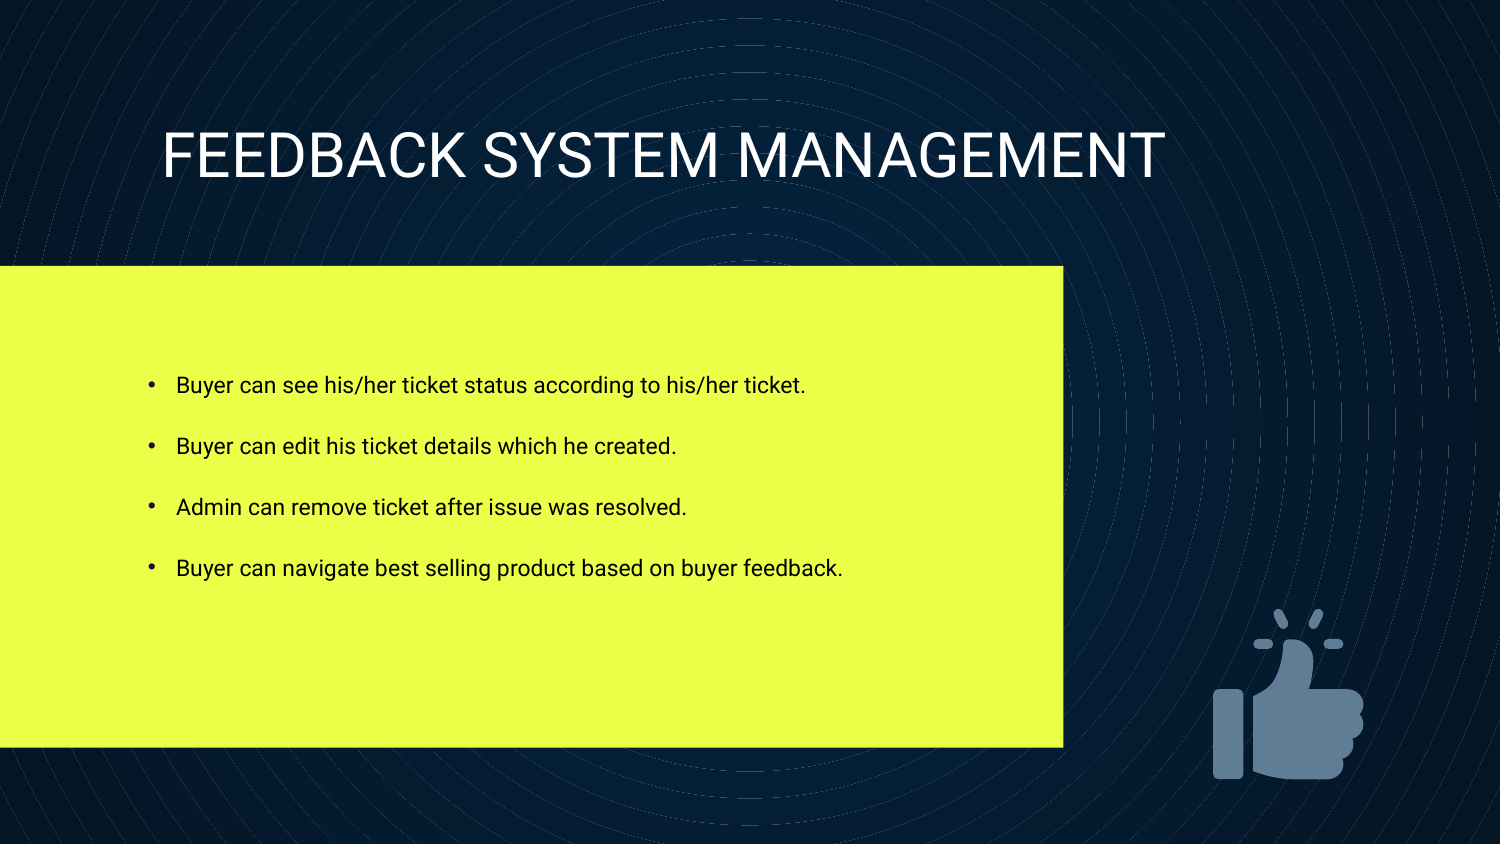

# FEEDBACK SYSTEM MANAGEMENT
Buyer can see his/her ticket status according to his/her ticket.
Buyer can edit his ticket details which he created.
Admin can remove ticket after issue was resolved.
Buyer can navigate best selling product based on buyer feedback.